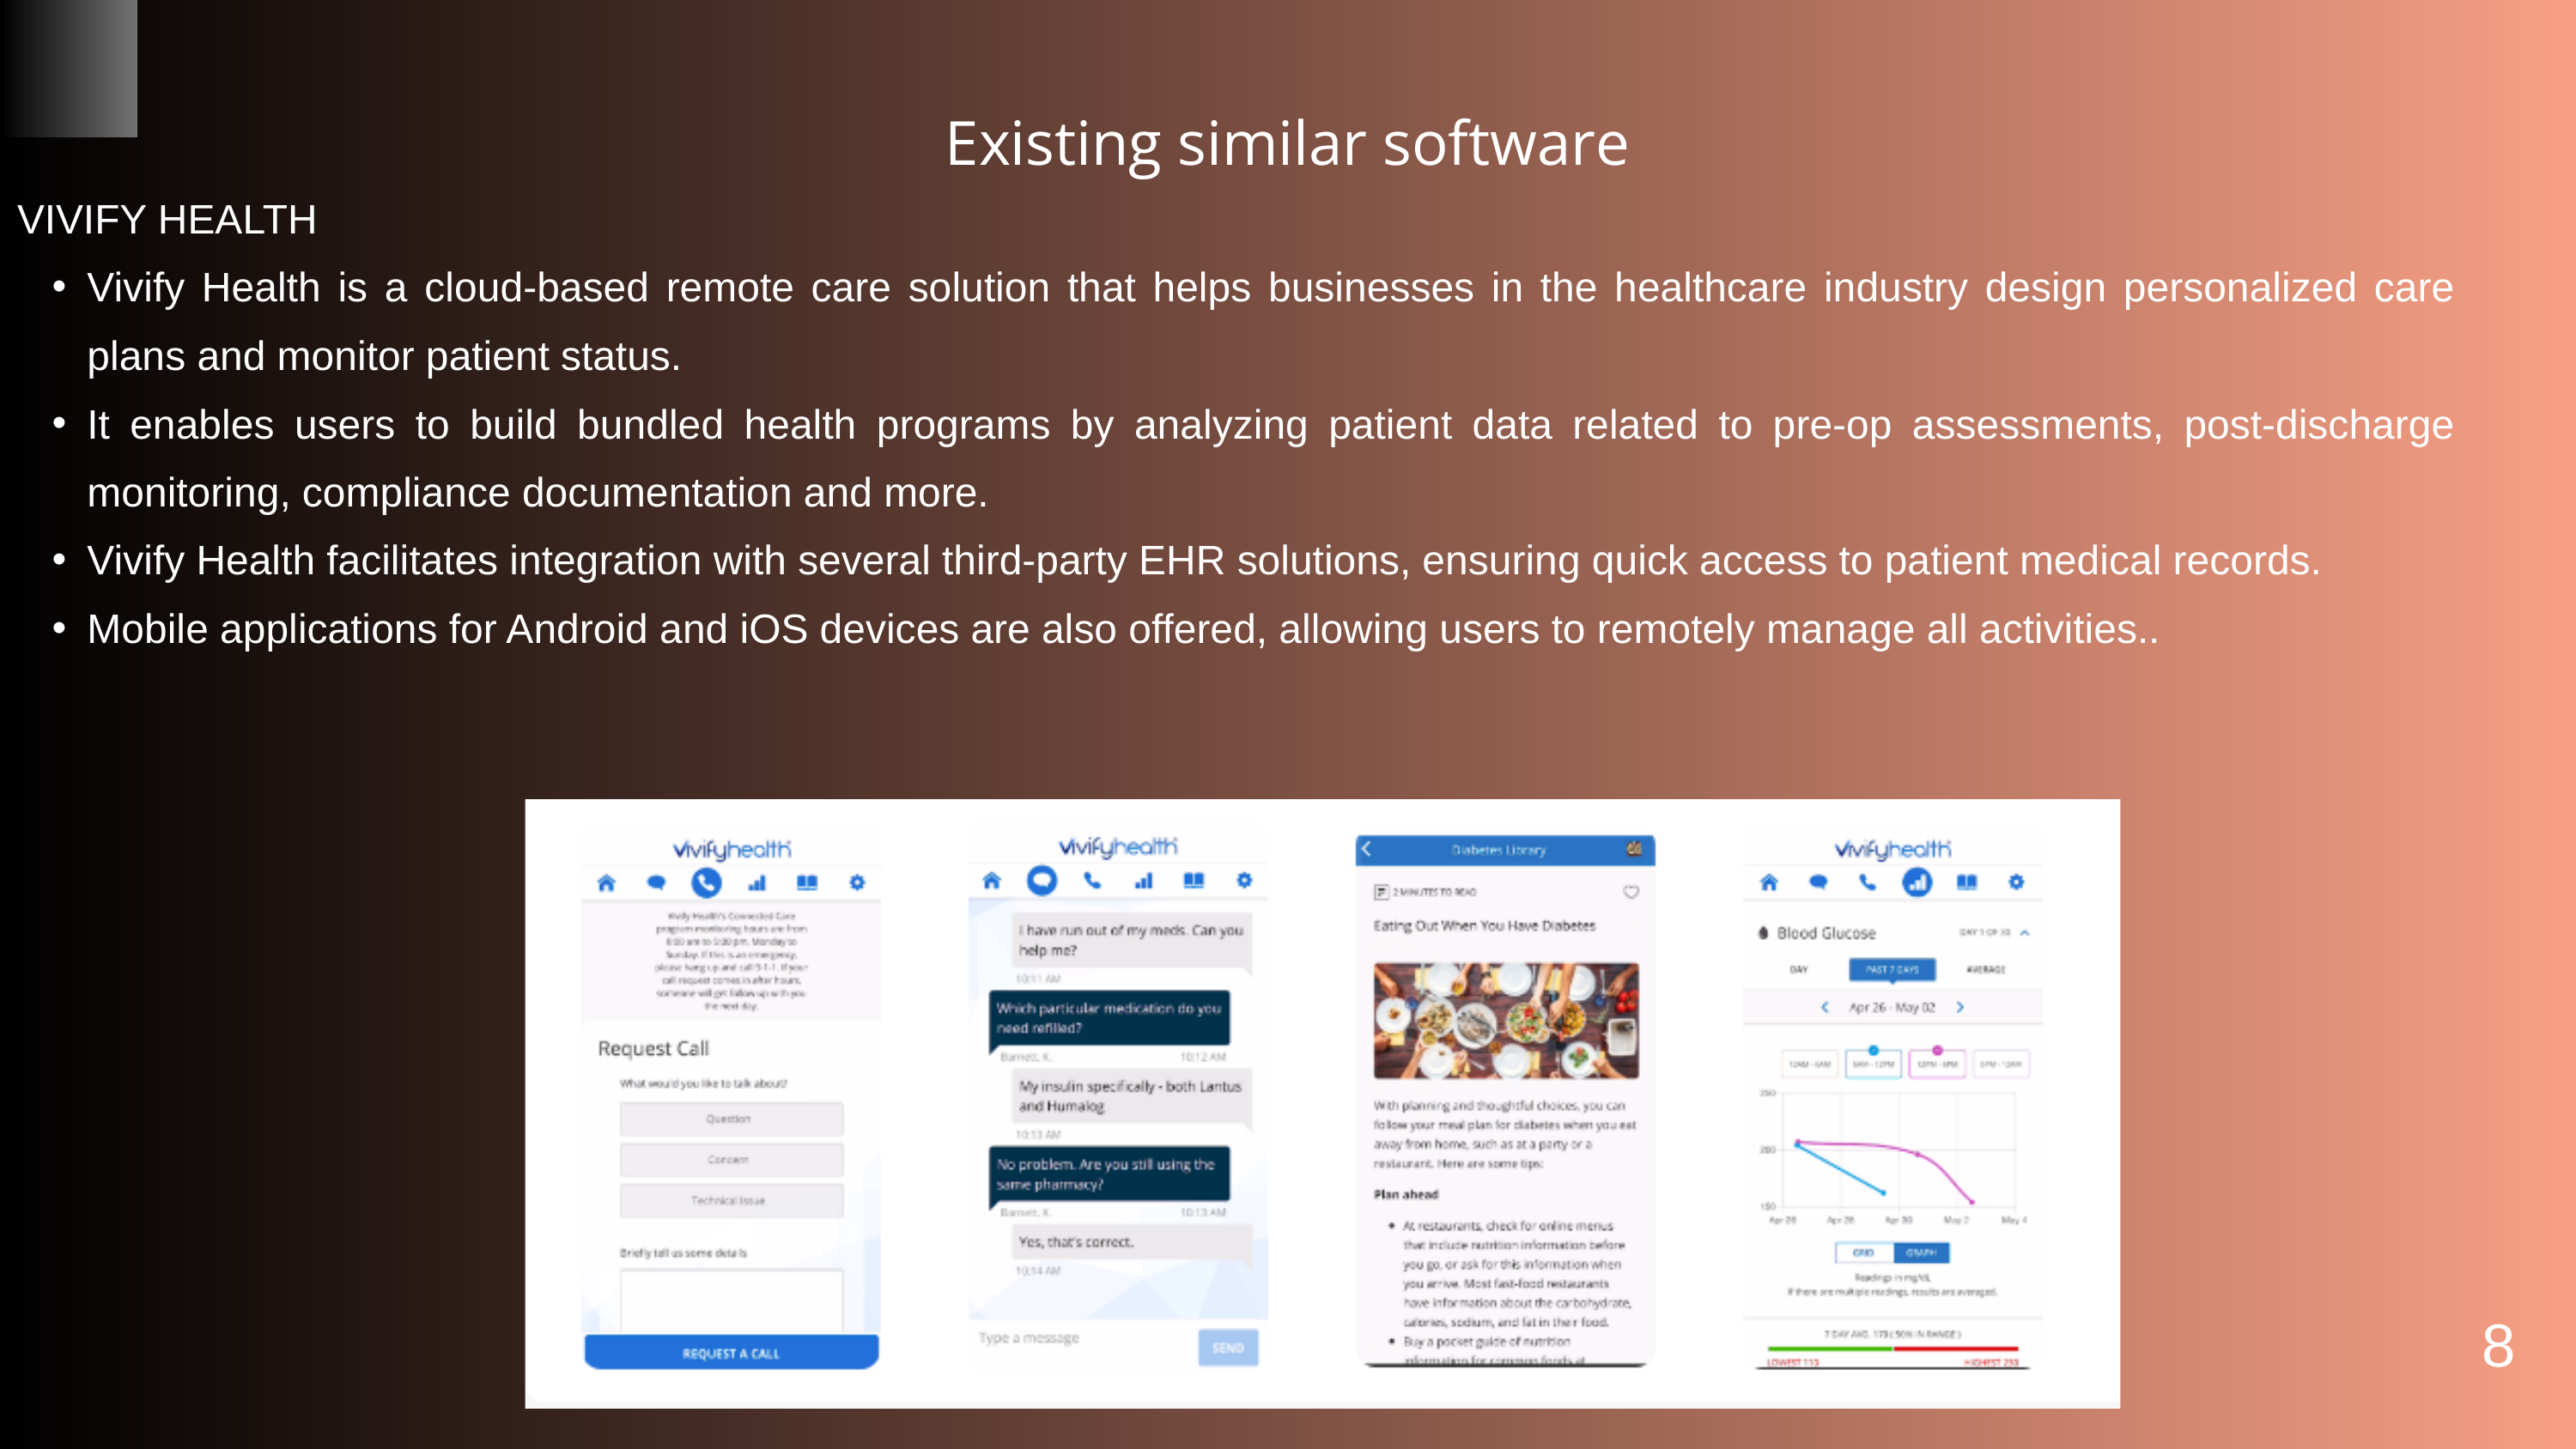

Existing similar software
VIVIFY HEALTH
Vivify Health is a cloud-based remote care solution that helps businesses in the healthcare industry design personalized care plans and monitor patient status.
It enables users to build bundled health programs by analyzing patient data related to pre-op assessments, post-discharge monitoring, compliance documentation and more.
Vivify Health facilitates integration with several third-party EHR solutions, ensuring quick access to patient medical records.
Mobile applications for Android and iOS devices are also offered, allowing users to remotely manage all activities..

8